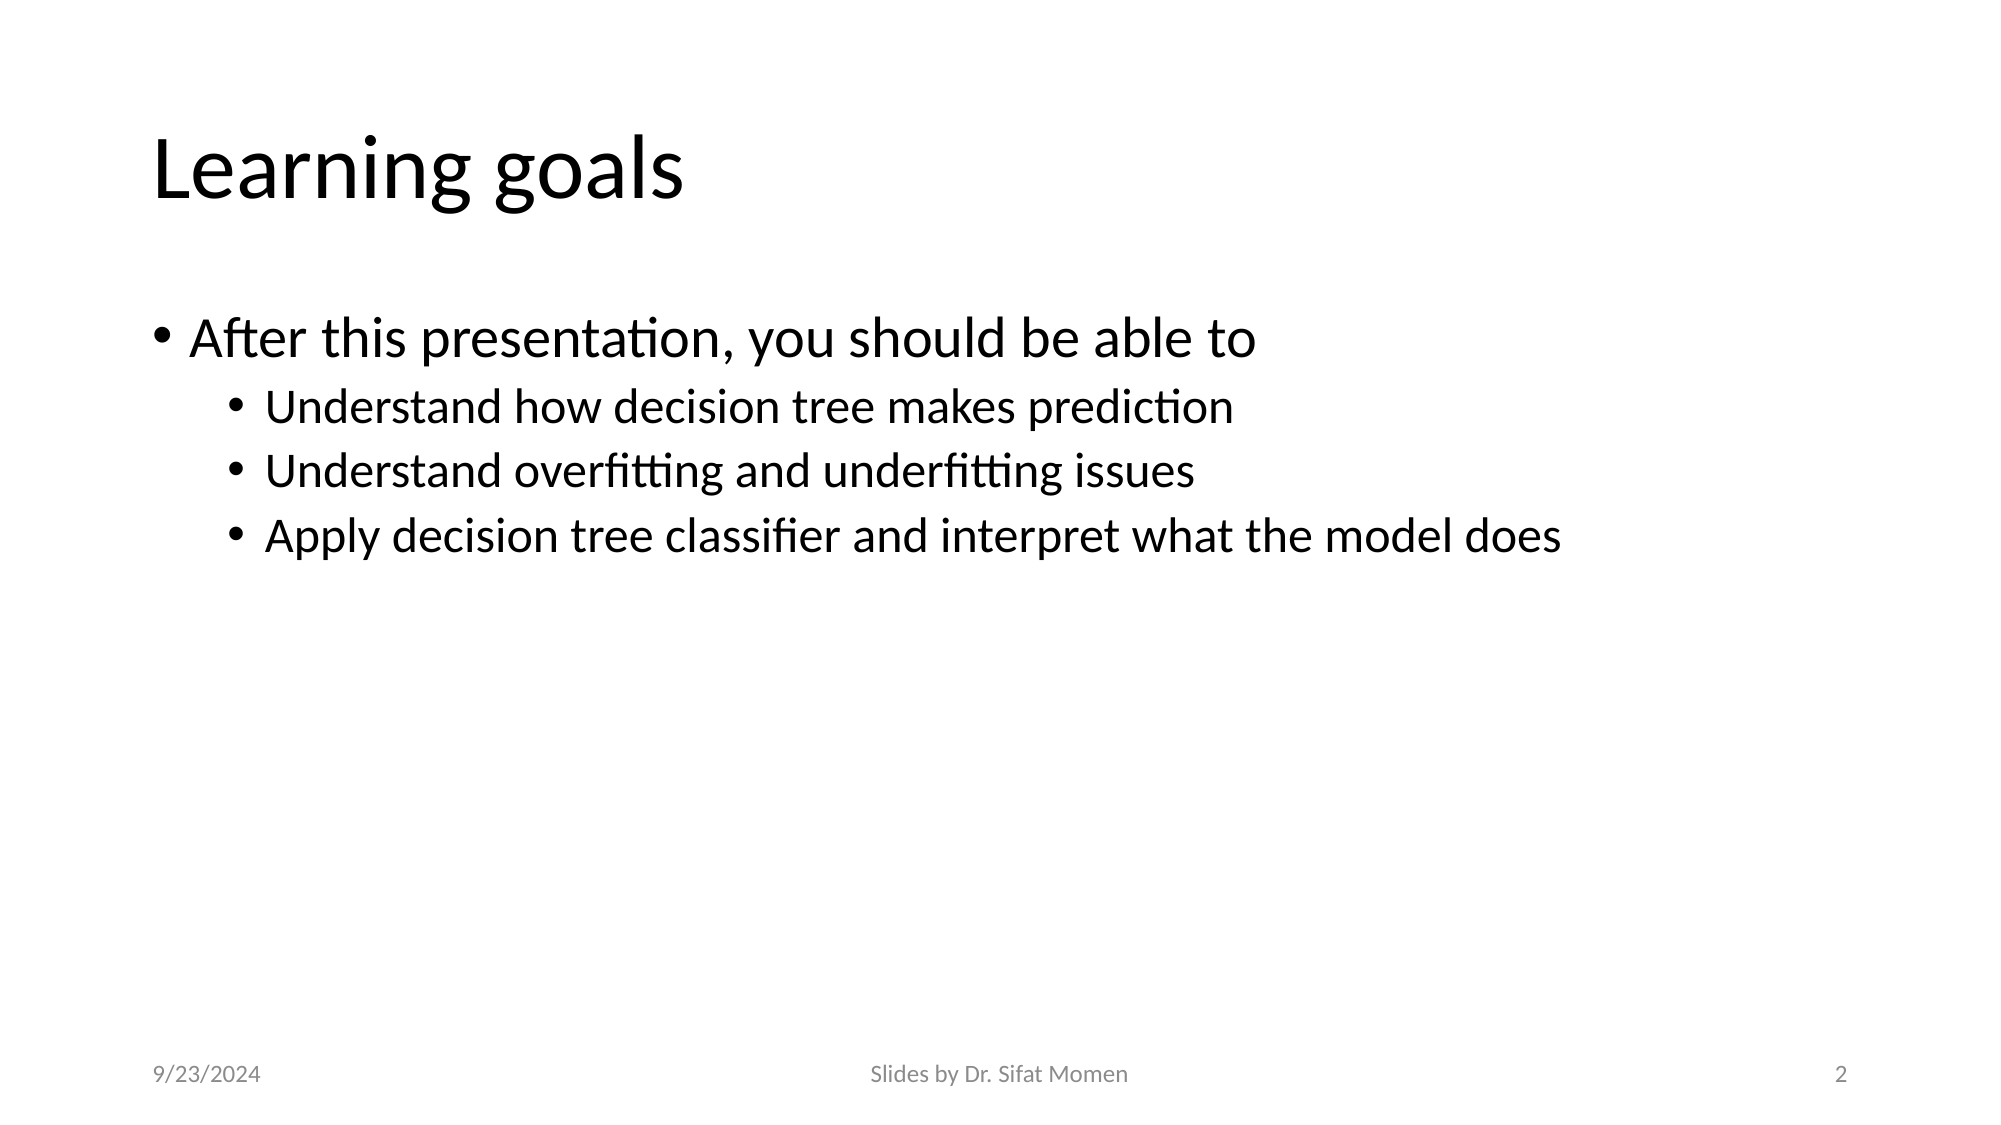

# Learning goals
After this presentation, you should be able to
Understand how decision tree makes prediction
Understand overfitting and underfitting issues
Apply decision tree classifier and interpret what the model does
9/23/2024
Slides by Dr. Sifat Momen
2